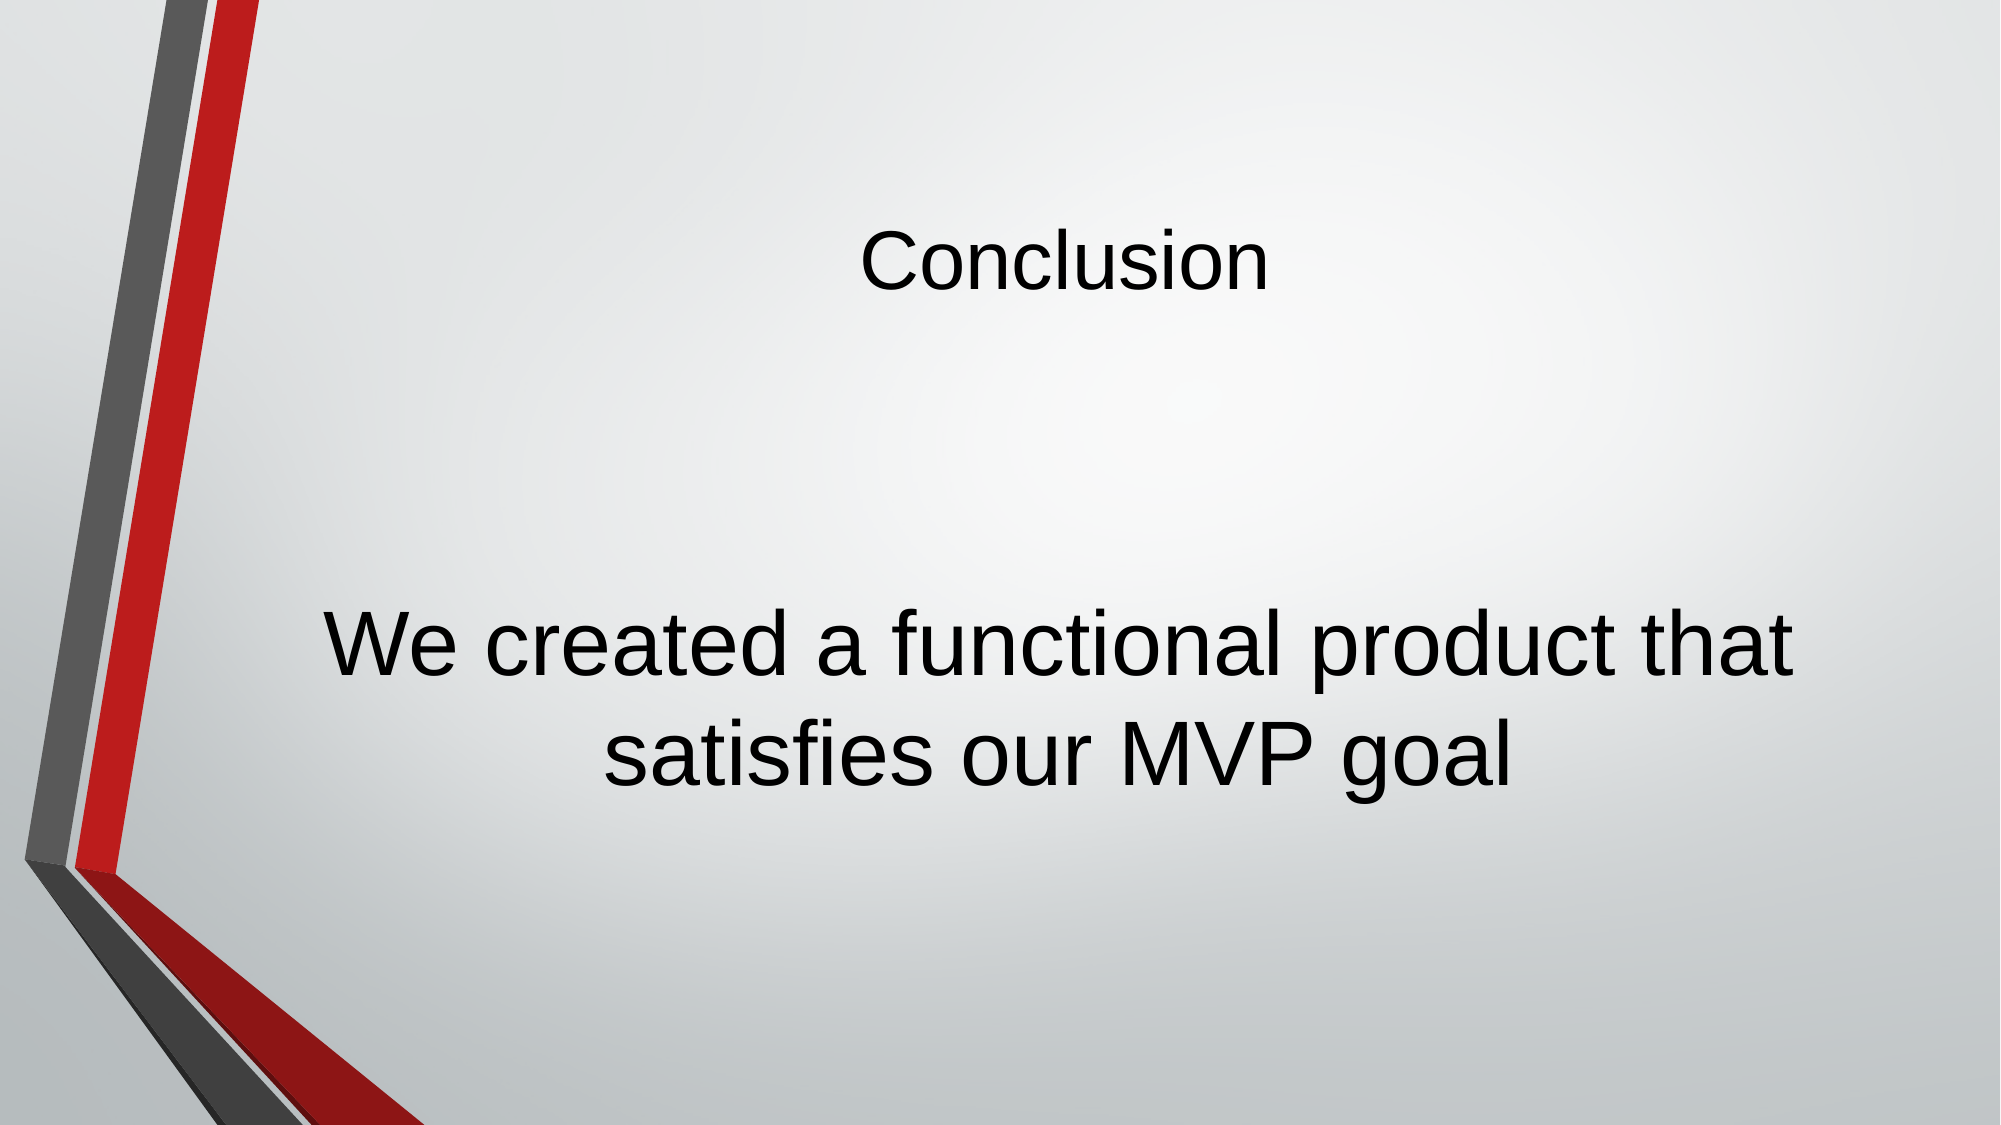

# Conclusion
We created a functional product that satisfies our MVP goal